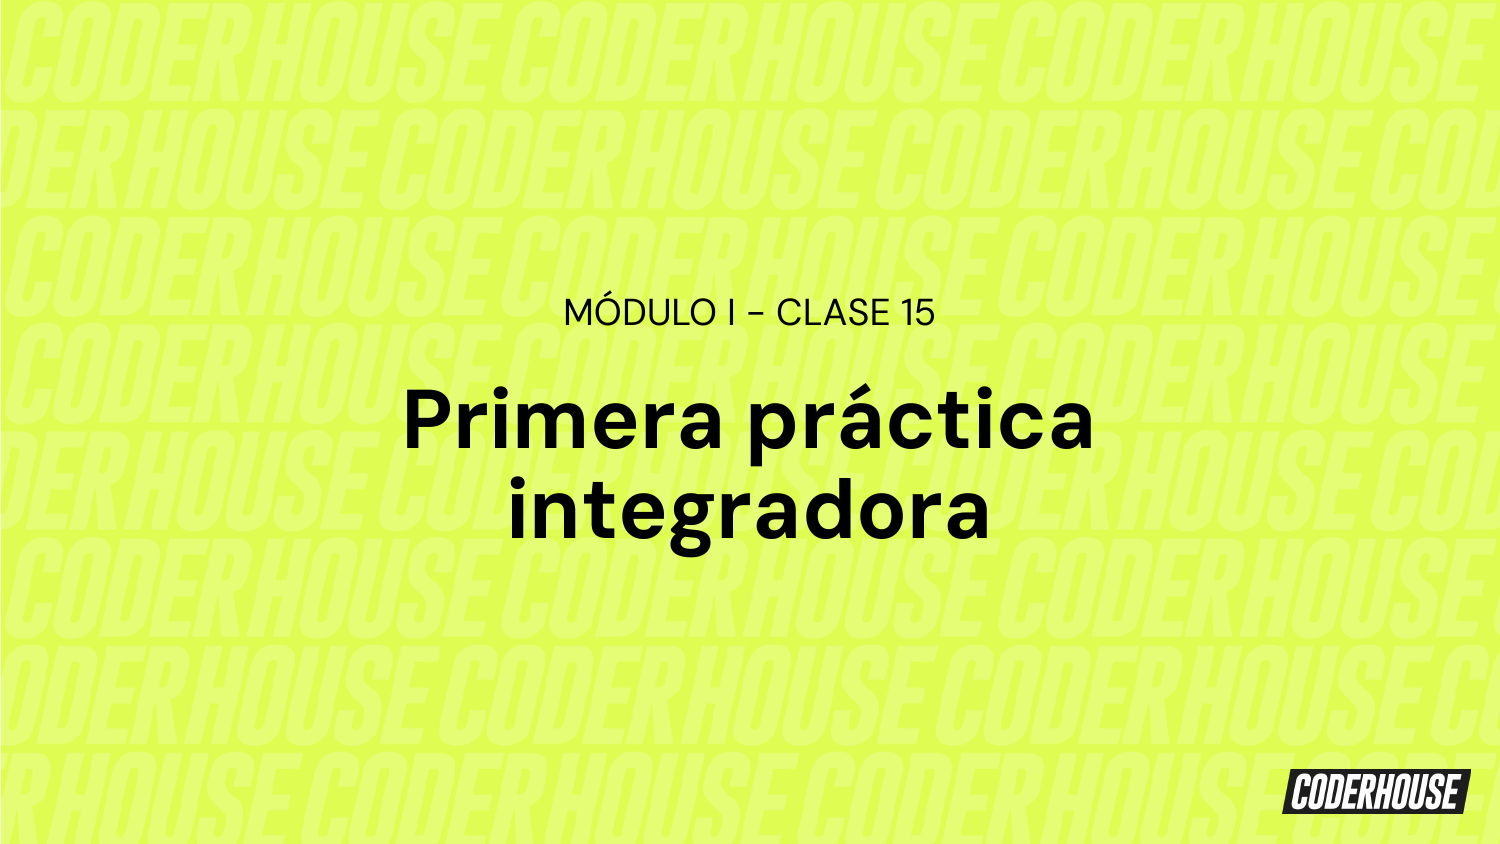

MÓDULO I - CLASE 15
Primera práctica integradora